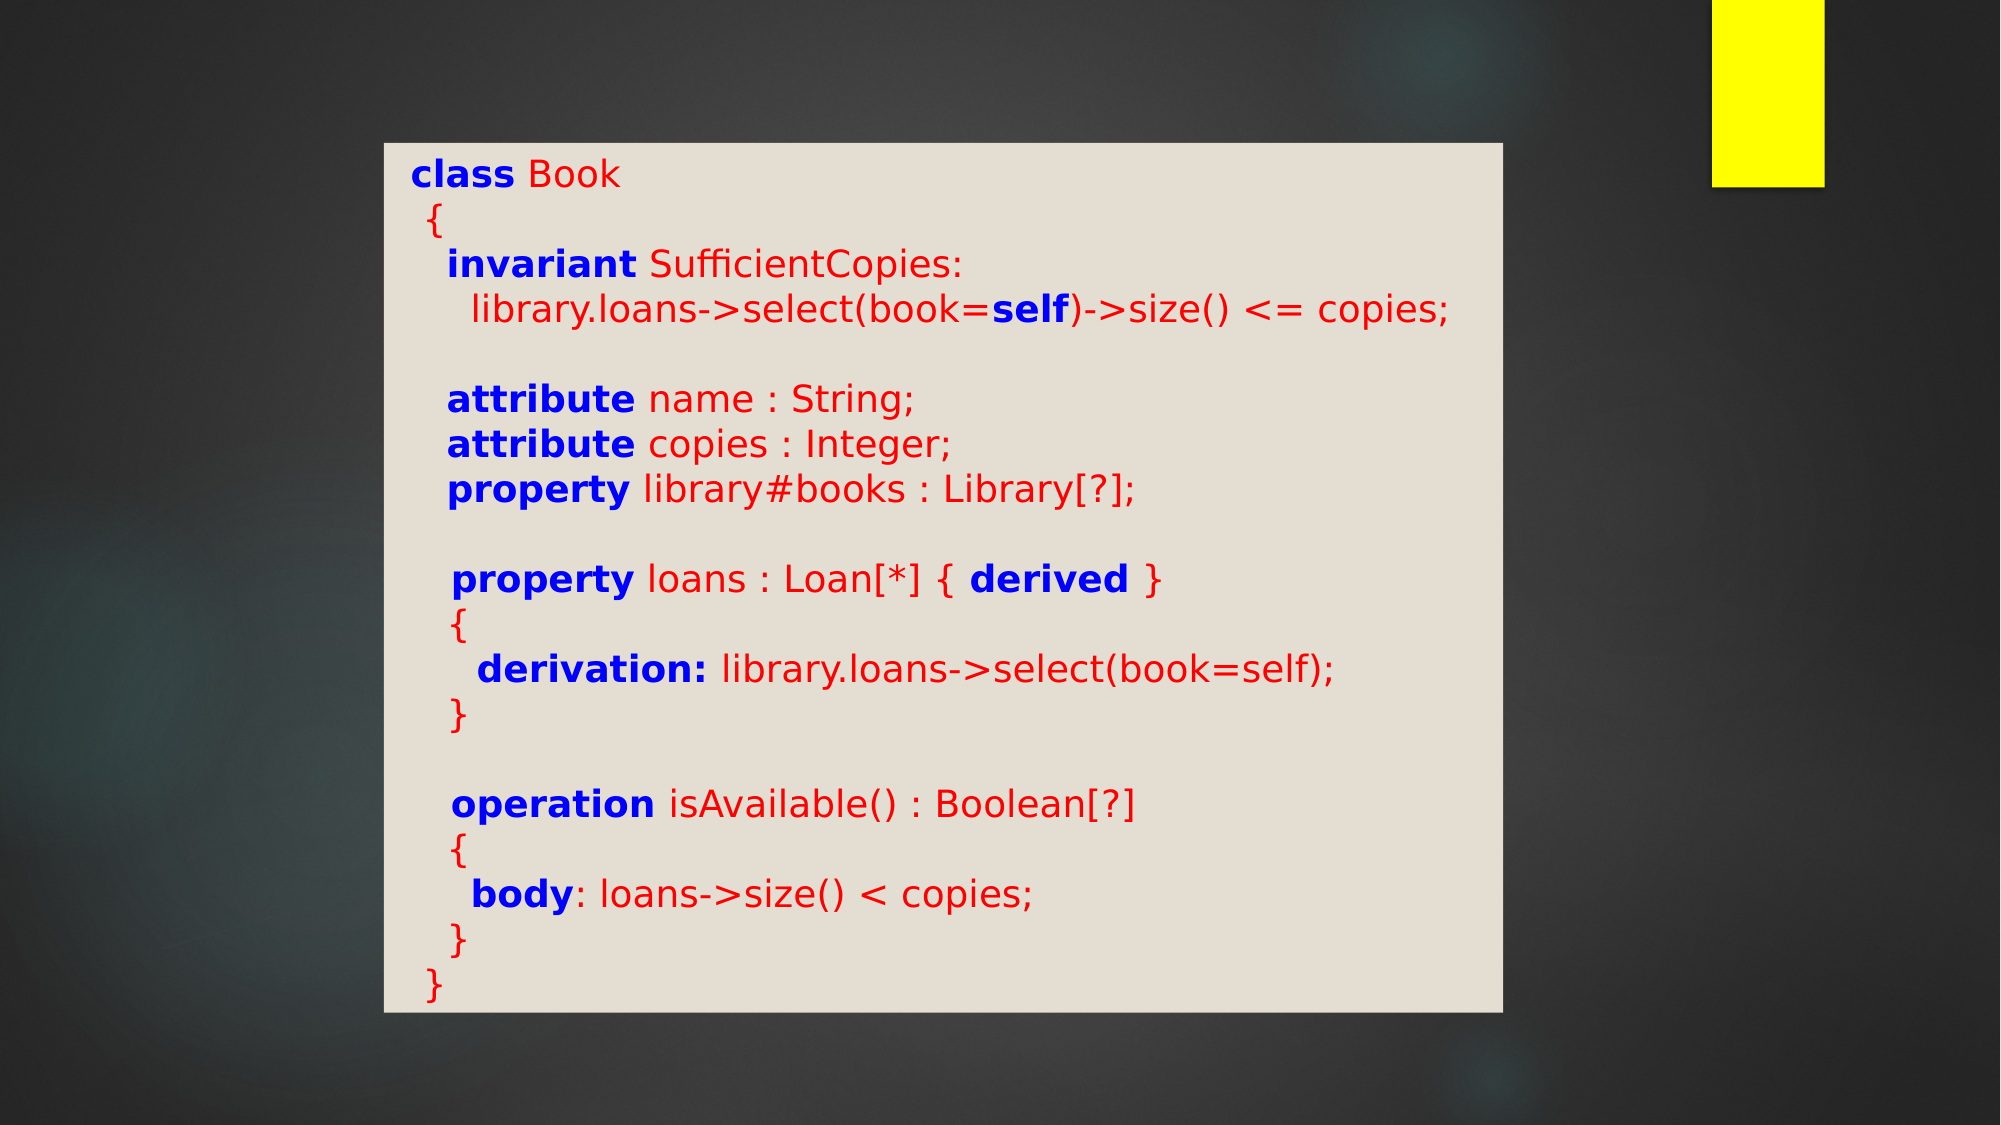

class Book
  {
    invariant SufficientCopies:
      library.loans->select(book=self)->size() <= copies;

    attribute name : String;
    attribute copies : Integer;
    property library#books : Library[?];

    property loans : Loan[*] { derived }
    {
      derivation: library.loans->select(book=self);
    }

    operation isAvailable() : Boolean[?]
    {
      body: loans->size() < copies;
    }
  }